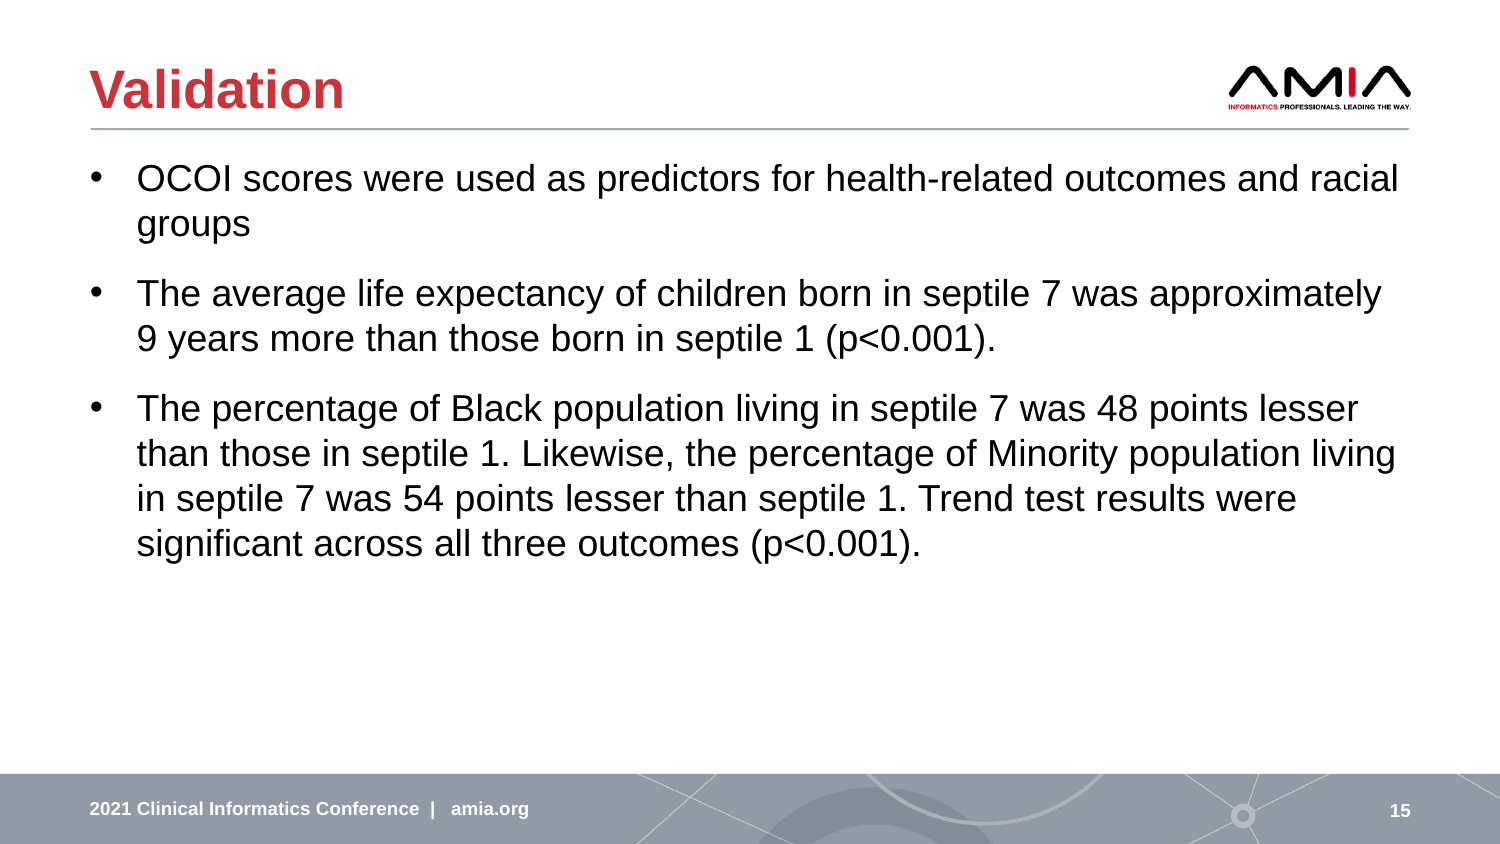

# Validation
OCOI scores were used as predictors for health-related outcomes and racial groups
The average life expectancy of children born in septile 7 was approximately 9 years more than those born in septile 1 (p<0.001).
The percentage of Black population living in septile 7 was 48 points lesser than those in septile 1. Likewise, the percentage of Minority population living in septile 7 was 54 points lesser than septile 1. Trend test results were significant across all three outcomes (p<0.001).

2021 Clinical Informatics Conference  |   amia.org
15